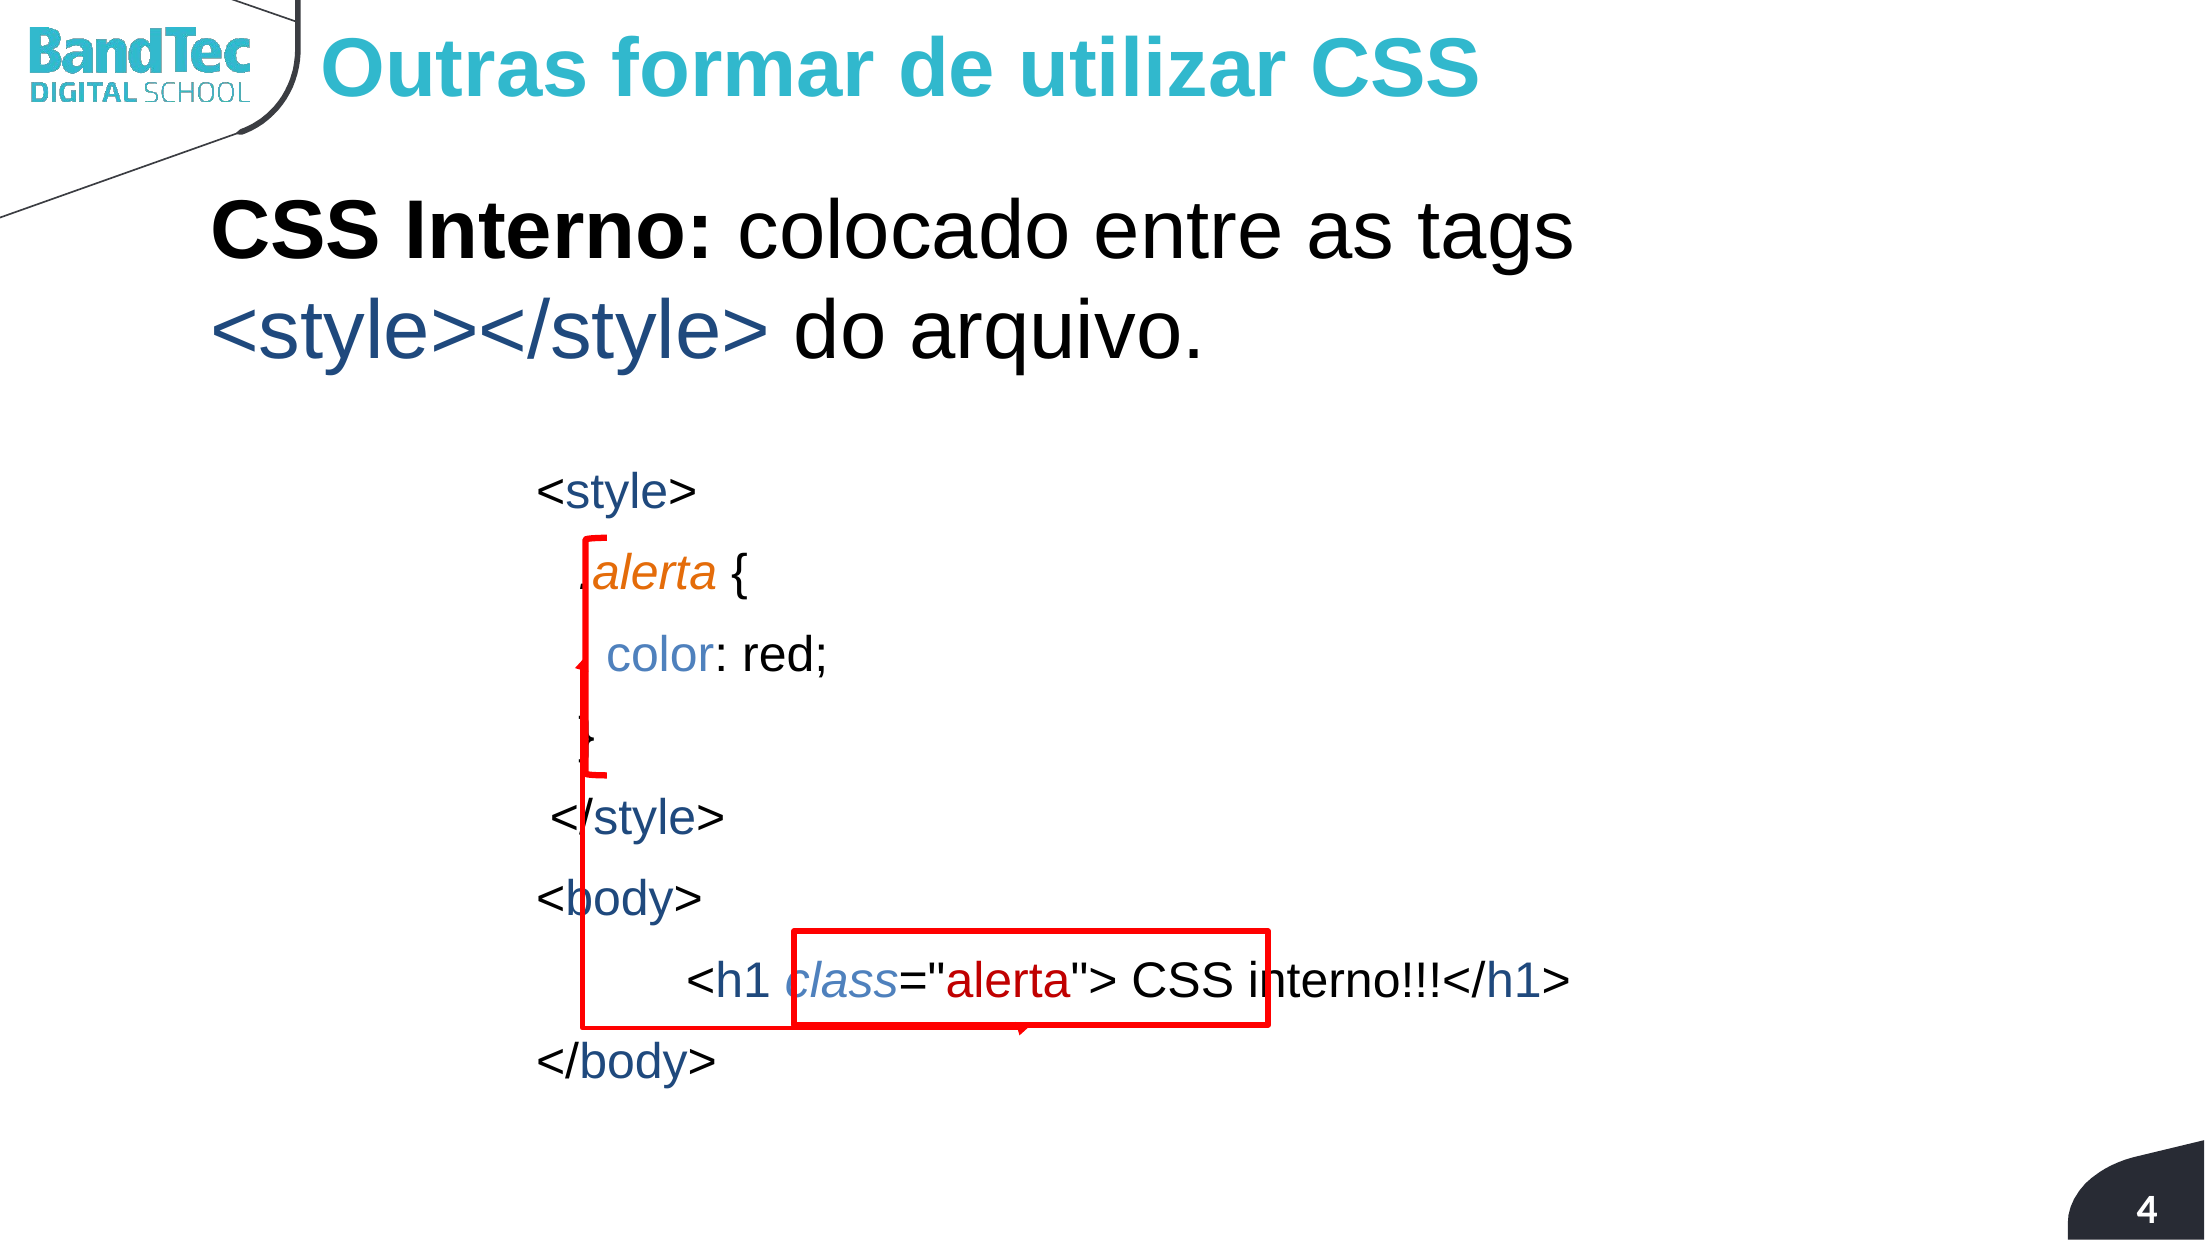

Outras formar de utilizar CSS
CSS Interno: colocado entre as tags <style></style> do arquivo.
<style>
   .alerta {
     color: red;
   }
 </style>
<body>
	<h1 class="alerta"> CSS interno!!!</h1>
</body>

4